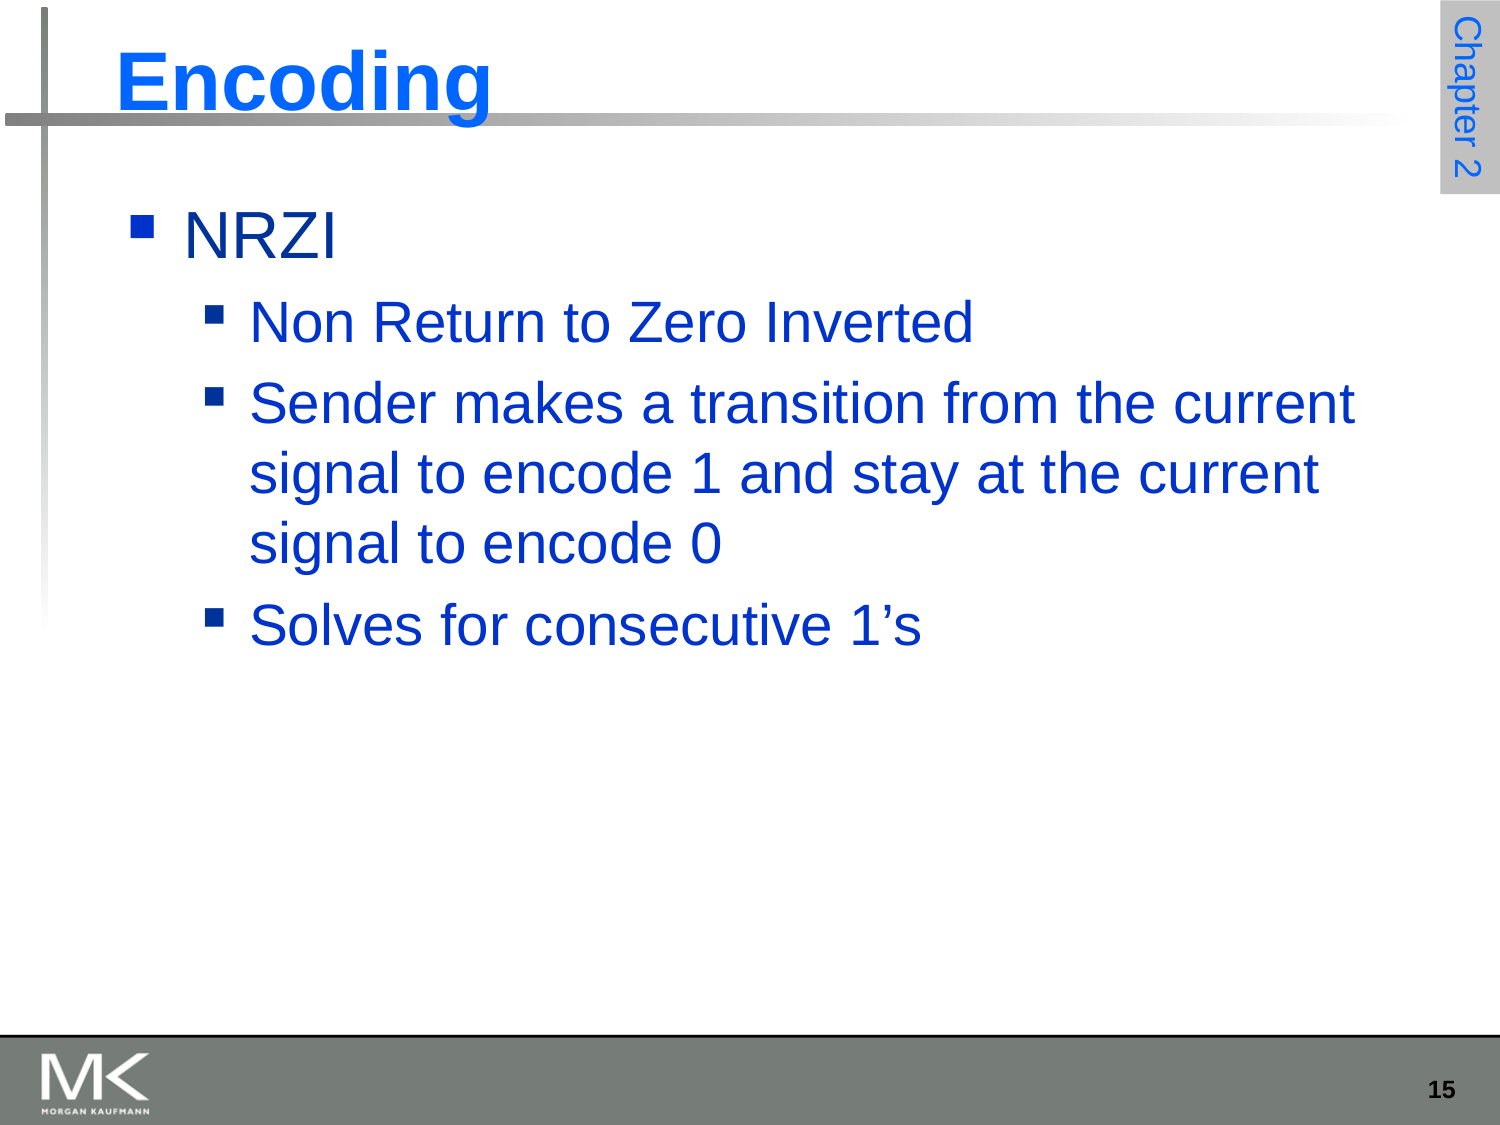

# Encoding
NRZI
Non Return to Zero Inverted
Sender makes a transition from the current signal to encode 1 and stay at the current signal to encode 0
Solves for consecutive 1’s